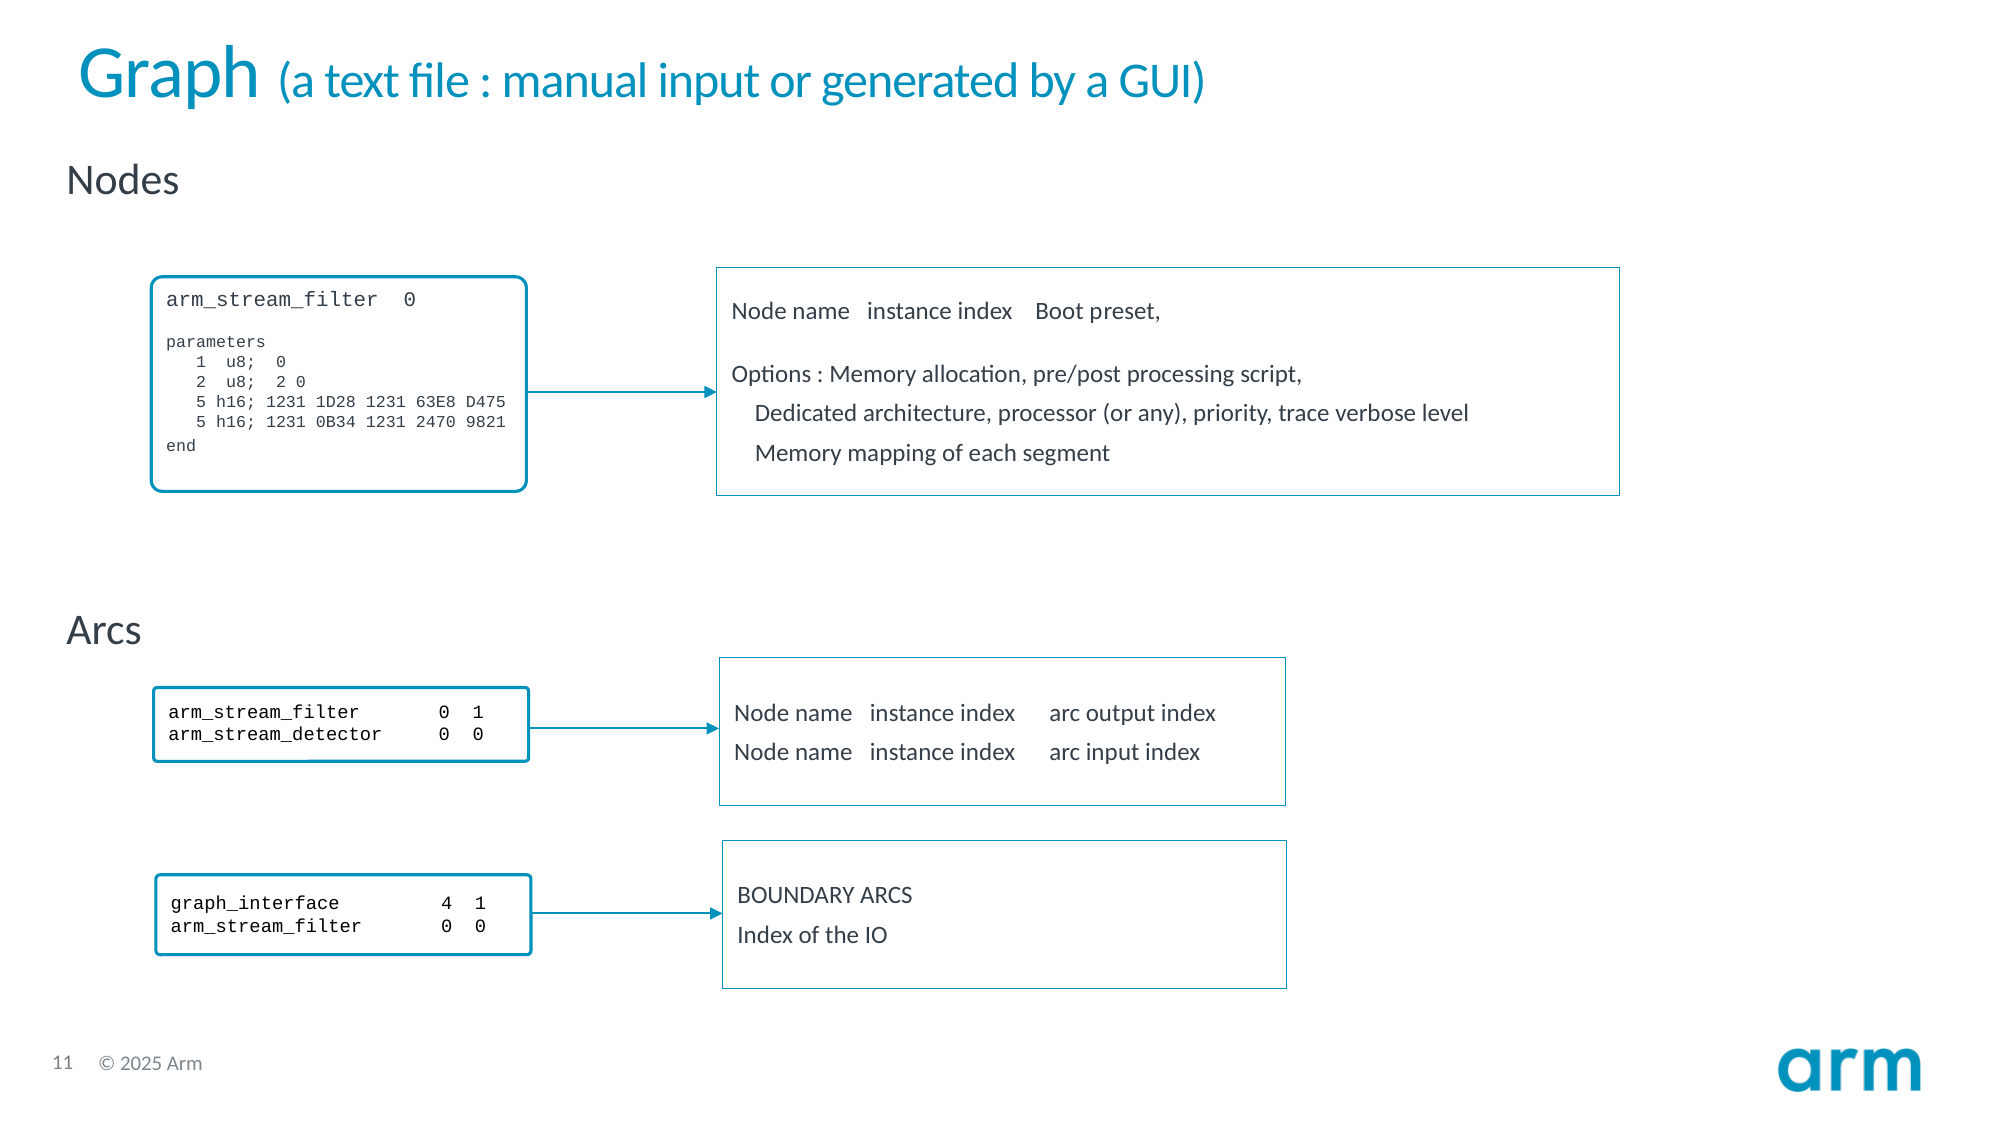

# Graph (a text file : manual input or generated by a GUI)
Nodes

Node name   instance index    Boot preset,

Options : Memory allocation, pre/post processing script,
    Dedicated architecture, processor (or any), priority, trace verbose level
    Memory mapping of each segment

arm_stream_filter  0

parameters
   1  u8;  0
   2  u8;  2 0
   5 h16; 1231 1D28 1231 63E8 D475
   5 h16; 1231 0B34 1231 2470 9821
end
Arcs

Node name   instance index      arc output index
Node name   instance index      arc input index

arm_stream_filter       0  1
arm_stream_detector     0  0

BOUNDARY ARCS
Index of the IO

graph_interface         4  1
arm_stream_filter       0  0